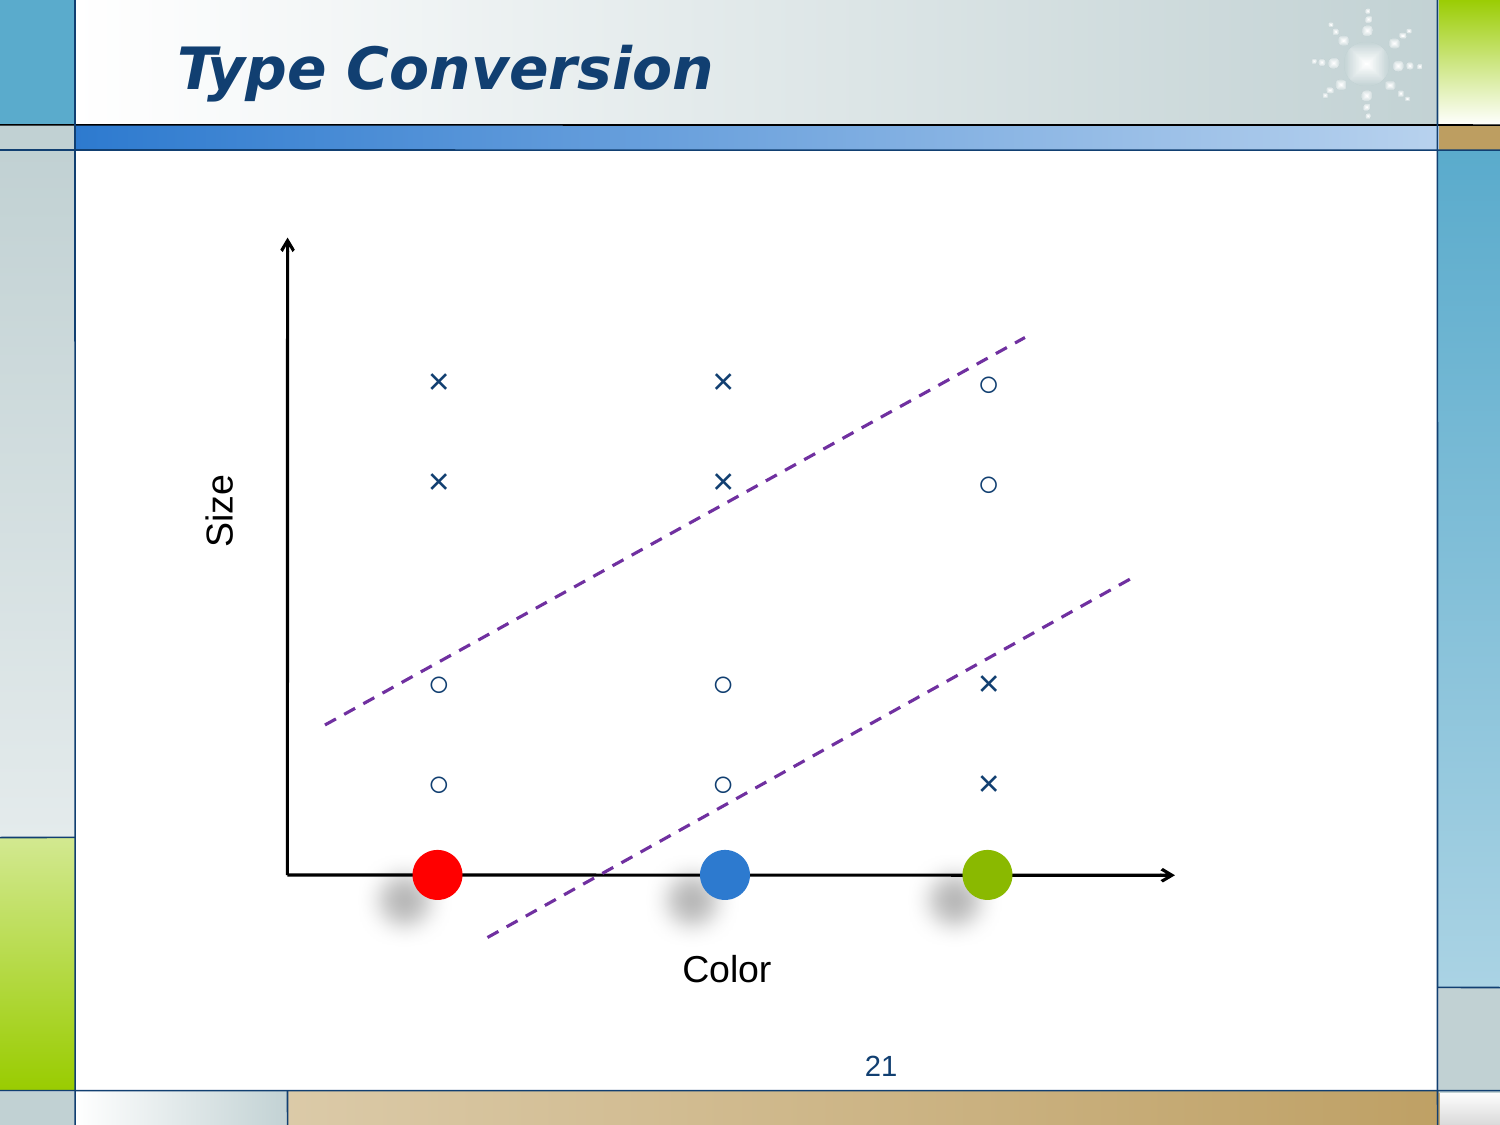

# Type Conversion
×
×
○
×
×
○
Size
○
○
×
○
○
×

Color
21